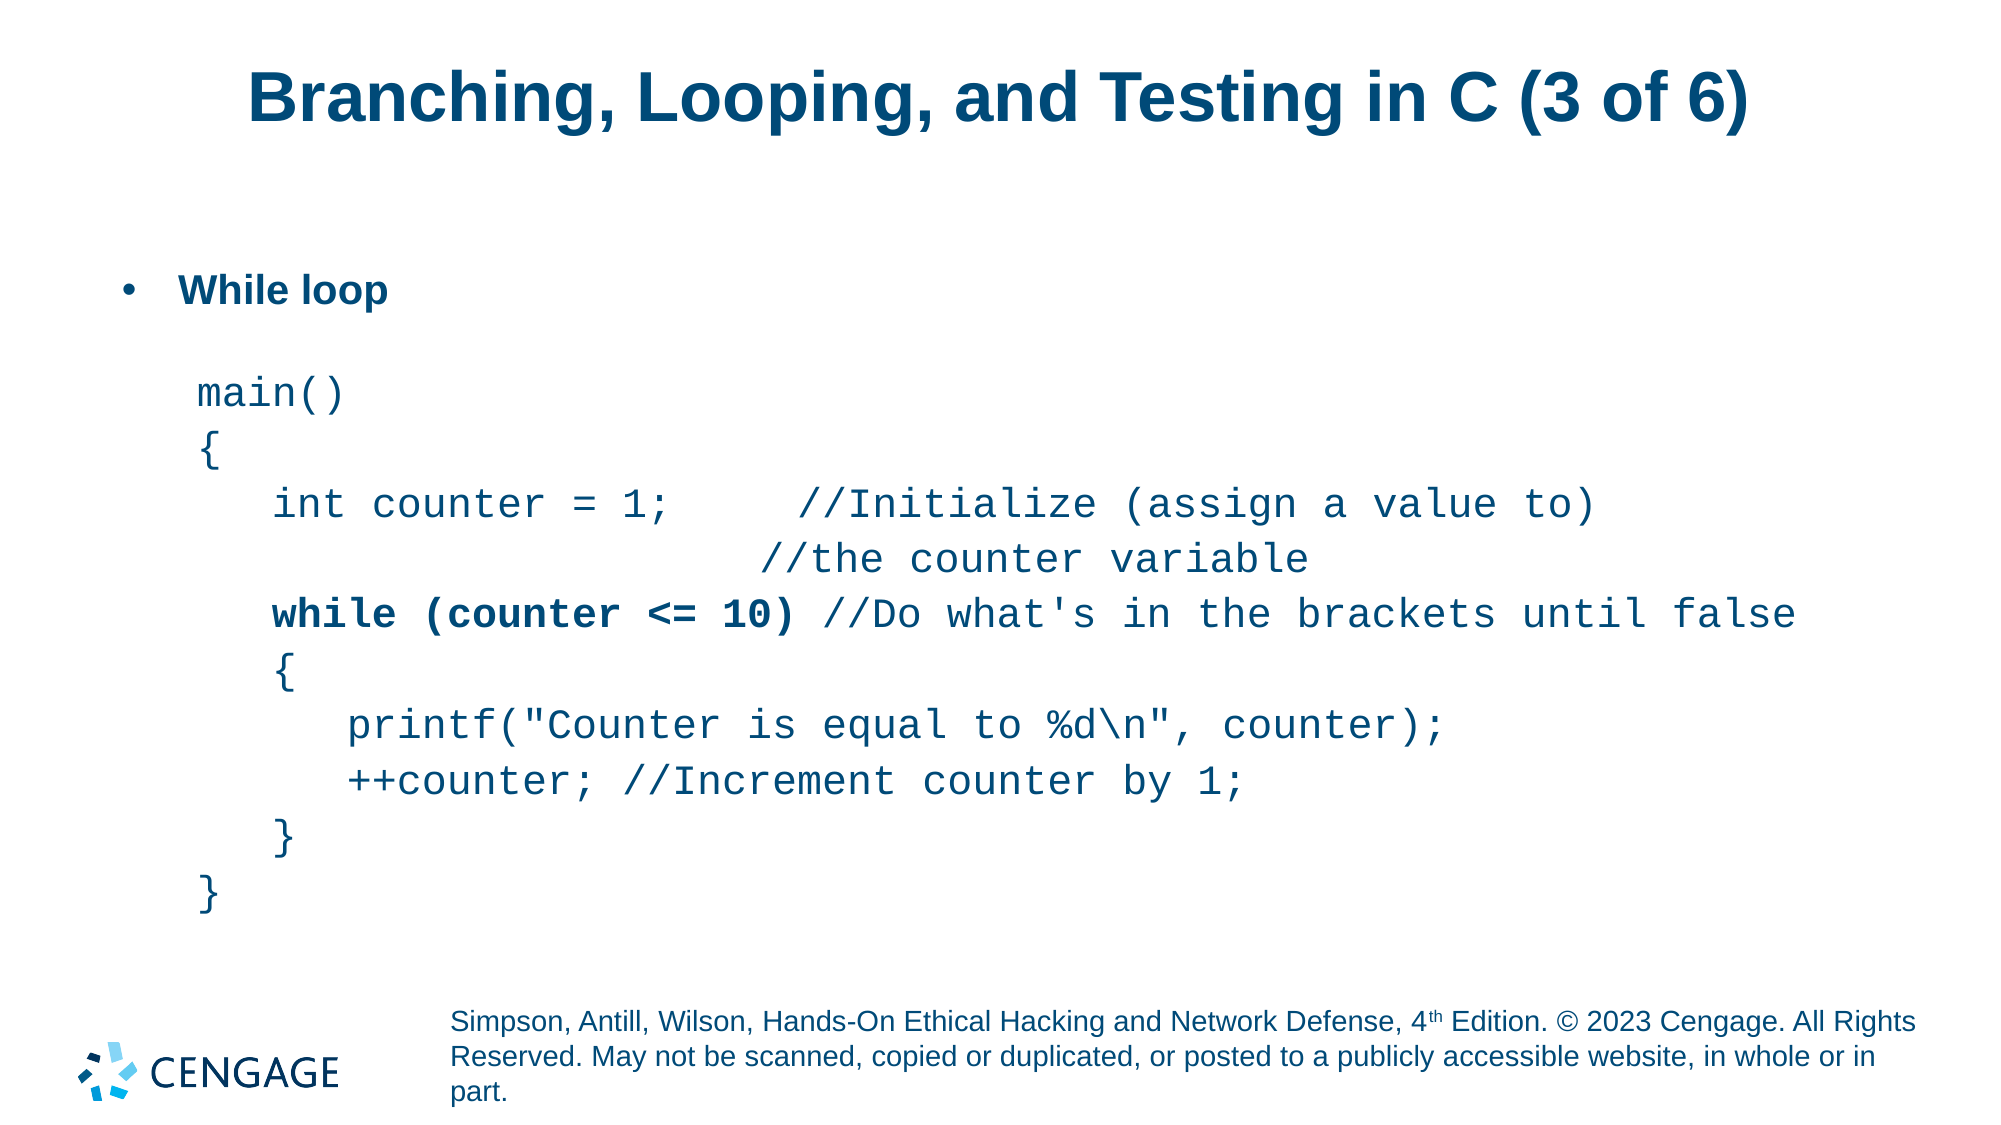

# Branching, Looping, and Testing in C (3 of 6)
While loop

main()
{
int counter = 1;     //Initialize (assign a value to)
			      //the counter variable
while (counter <= 10) //Do what's in the brackets until false
{
printf("Counter is equal to %d\n", counter);
++counter; //Increment counter by 1;
}
}